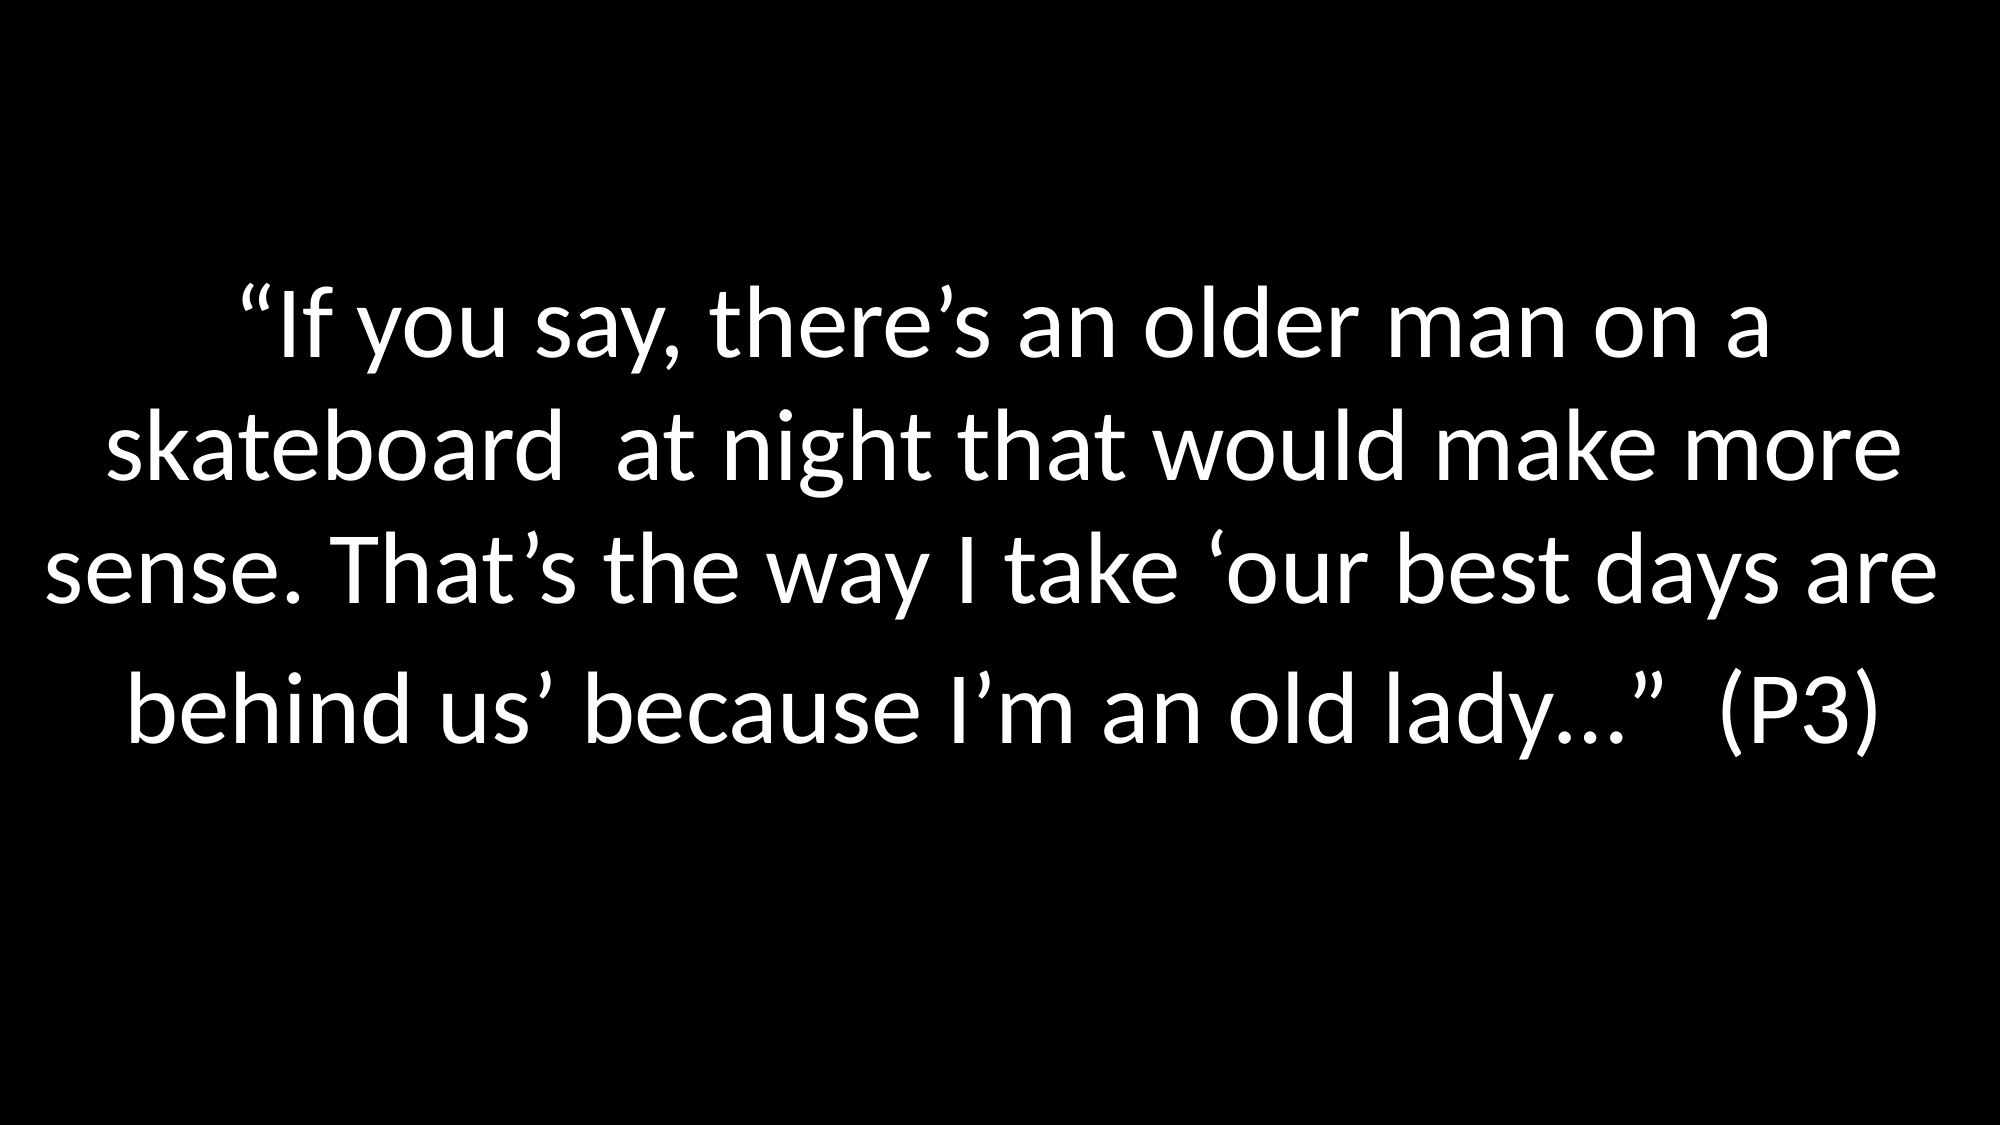

“If you say, there’s an older man on a skateboard  at night that would make more sense. That’s the way I take ‘our best days are
behind us’ because I’m an old lady…”  (P3)